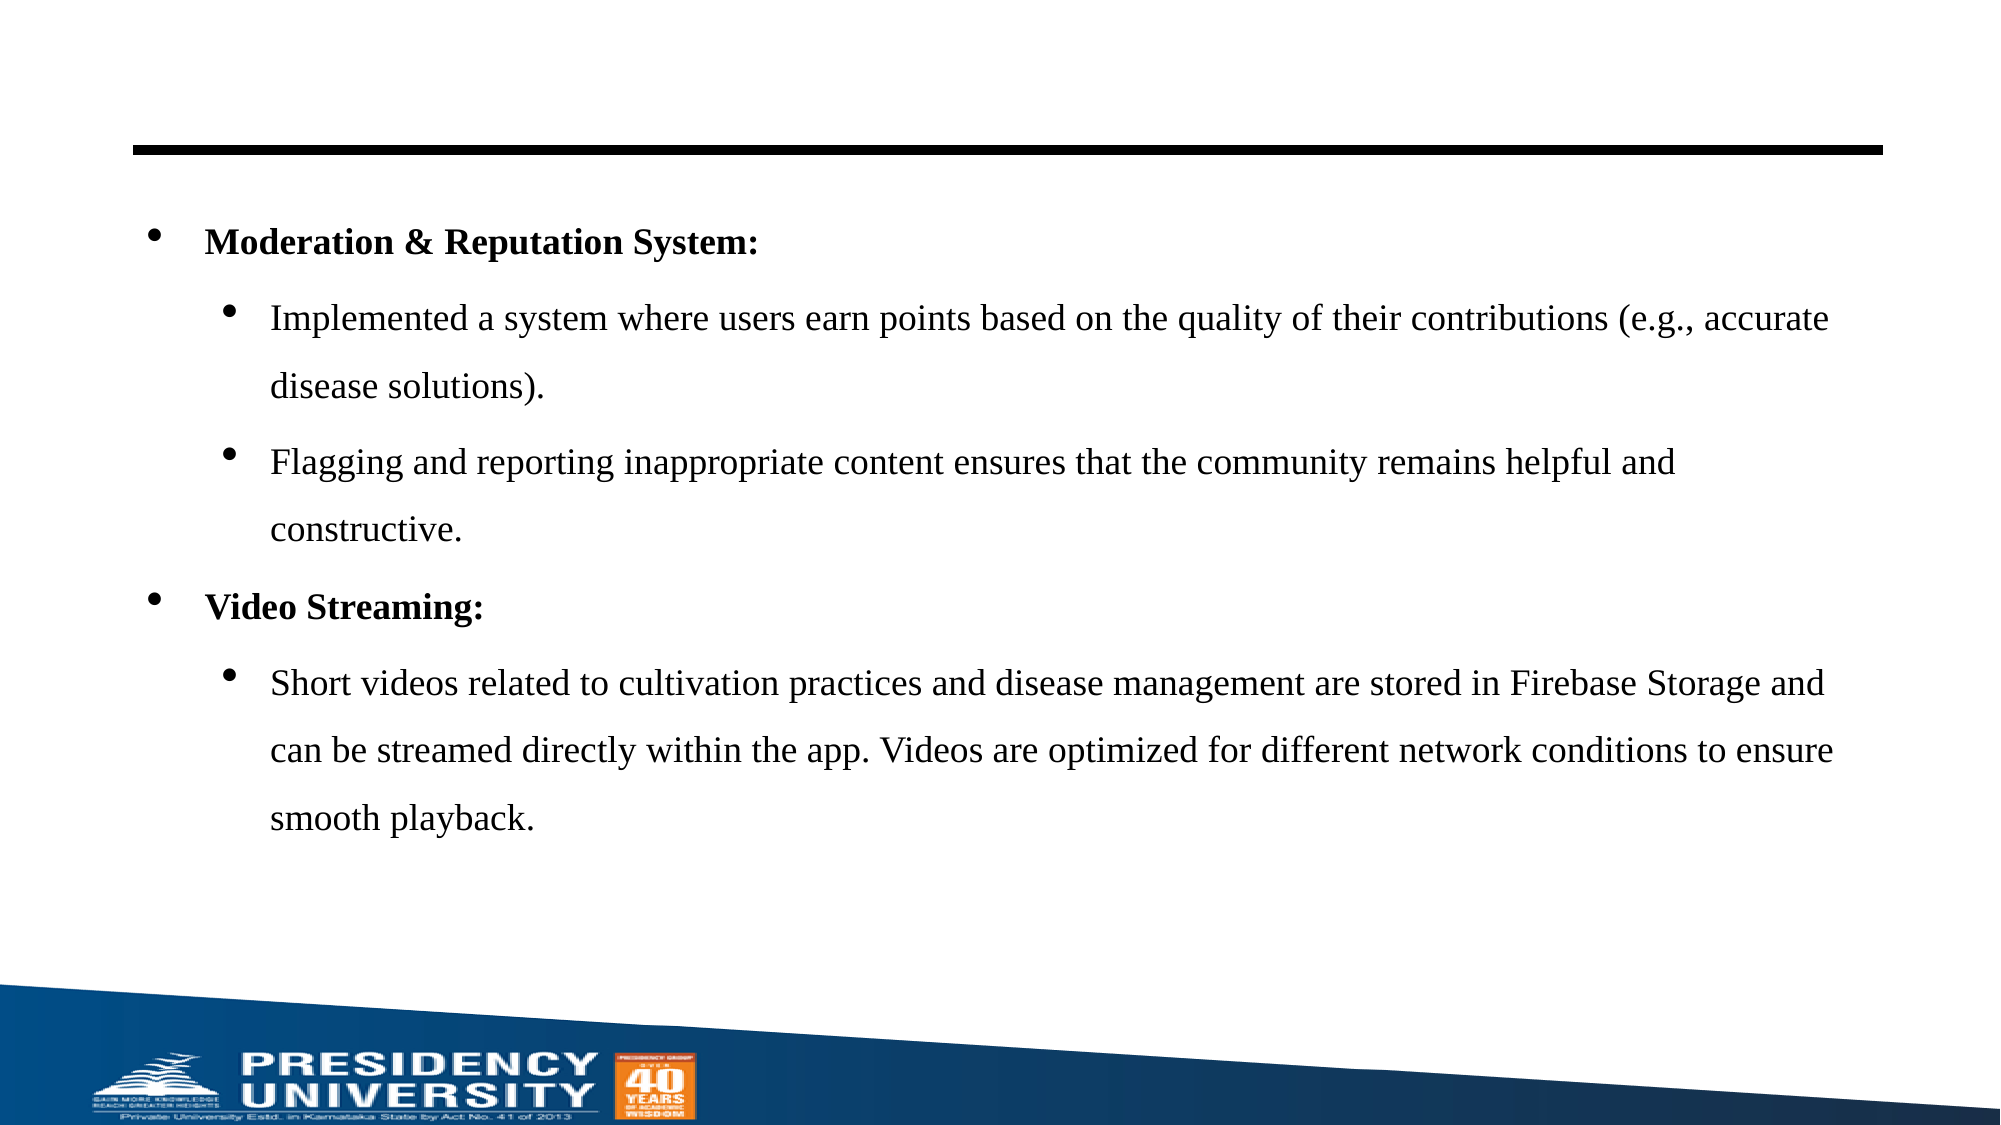

Moderation & Reputation System:
Implemented a system where users earn points based on the quality of their contributions (e.g., accurate disease solutions).
Flagging and reporting inappropriate content ensures that the community remains helpful and constructive.
Video Streaming:
Short videos related to cultivation practices and disease management are stored in Firebase Storage and can be streamed directly within the app. Videos are optimized for different network conditions to ensure smooth playback.